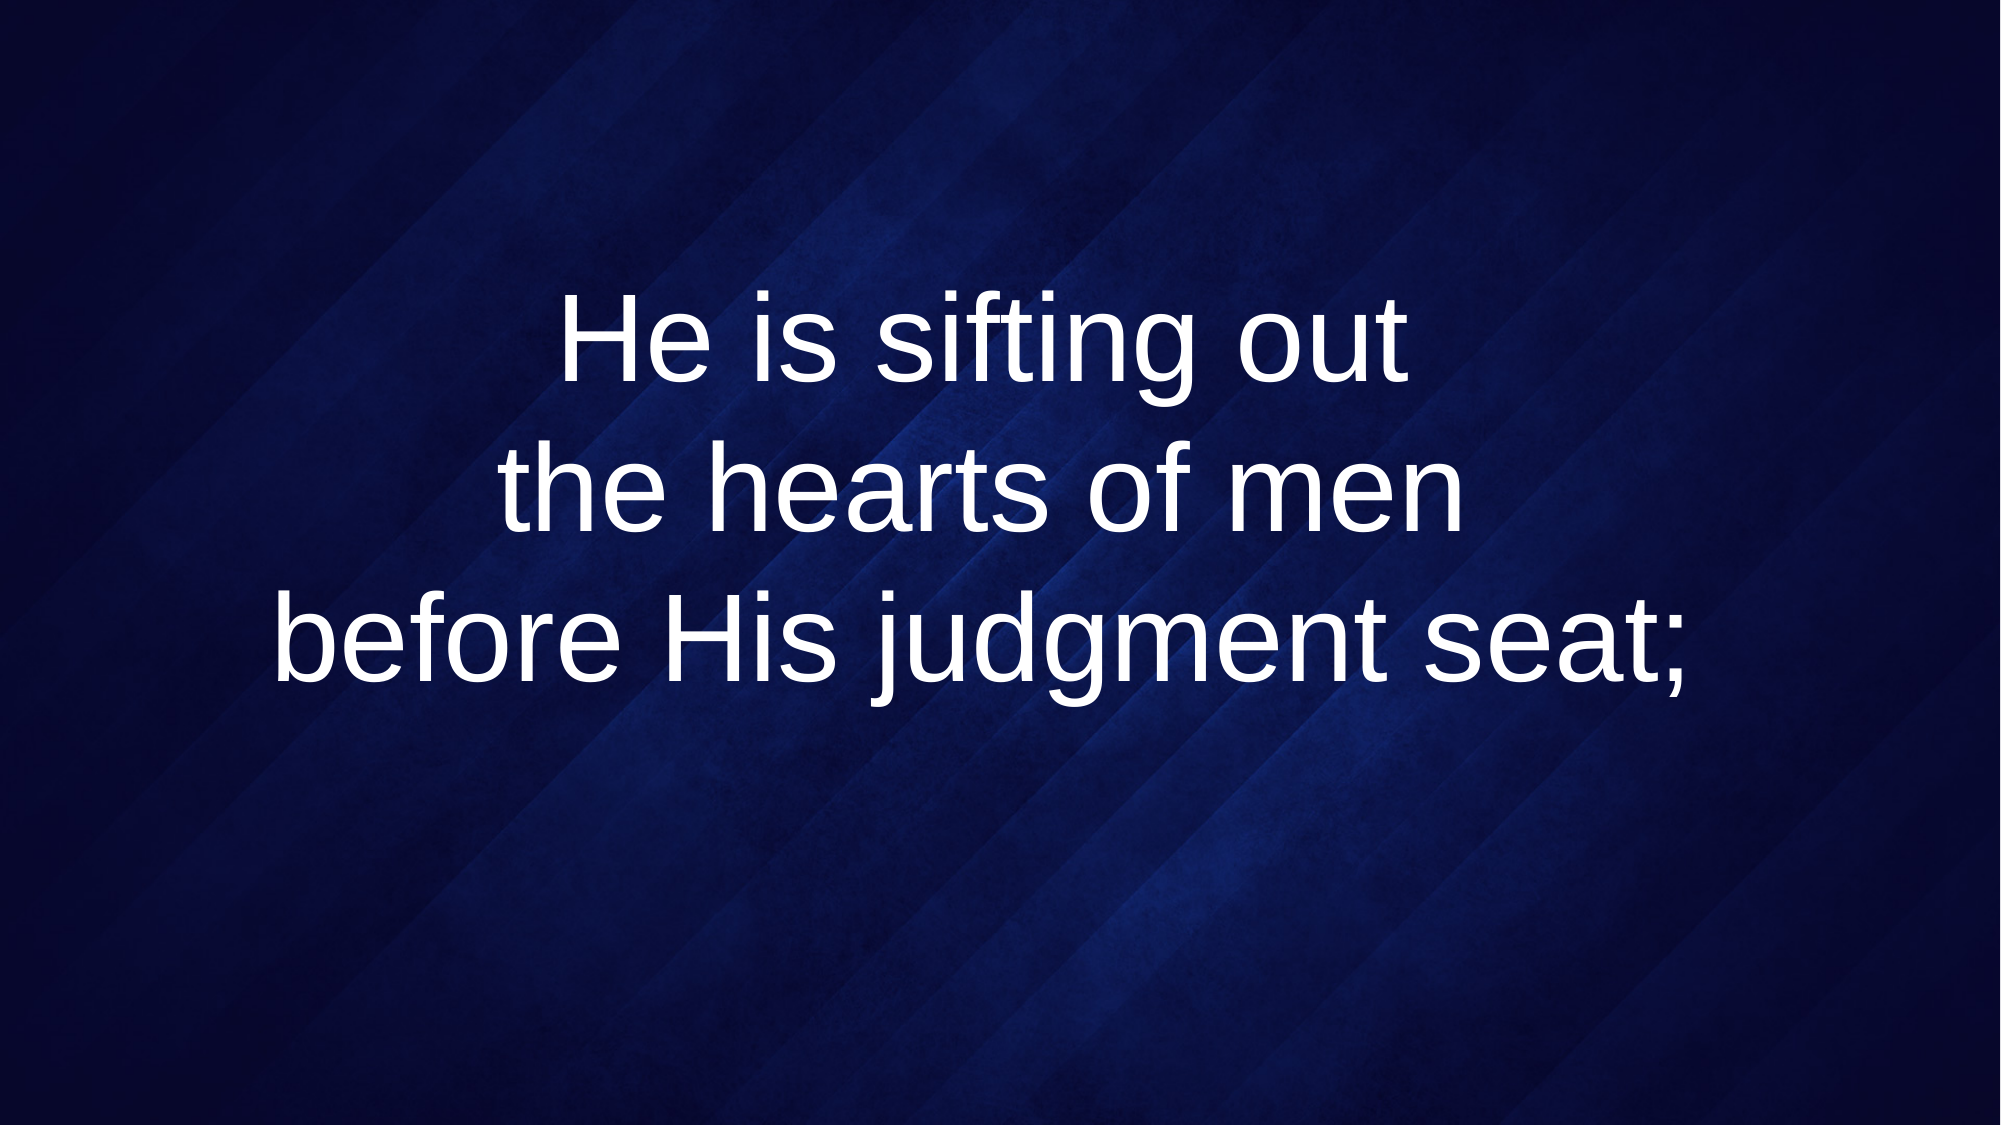

# He is sifting out the hearts of men before His judgment seat;